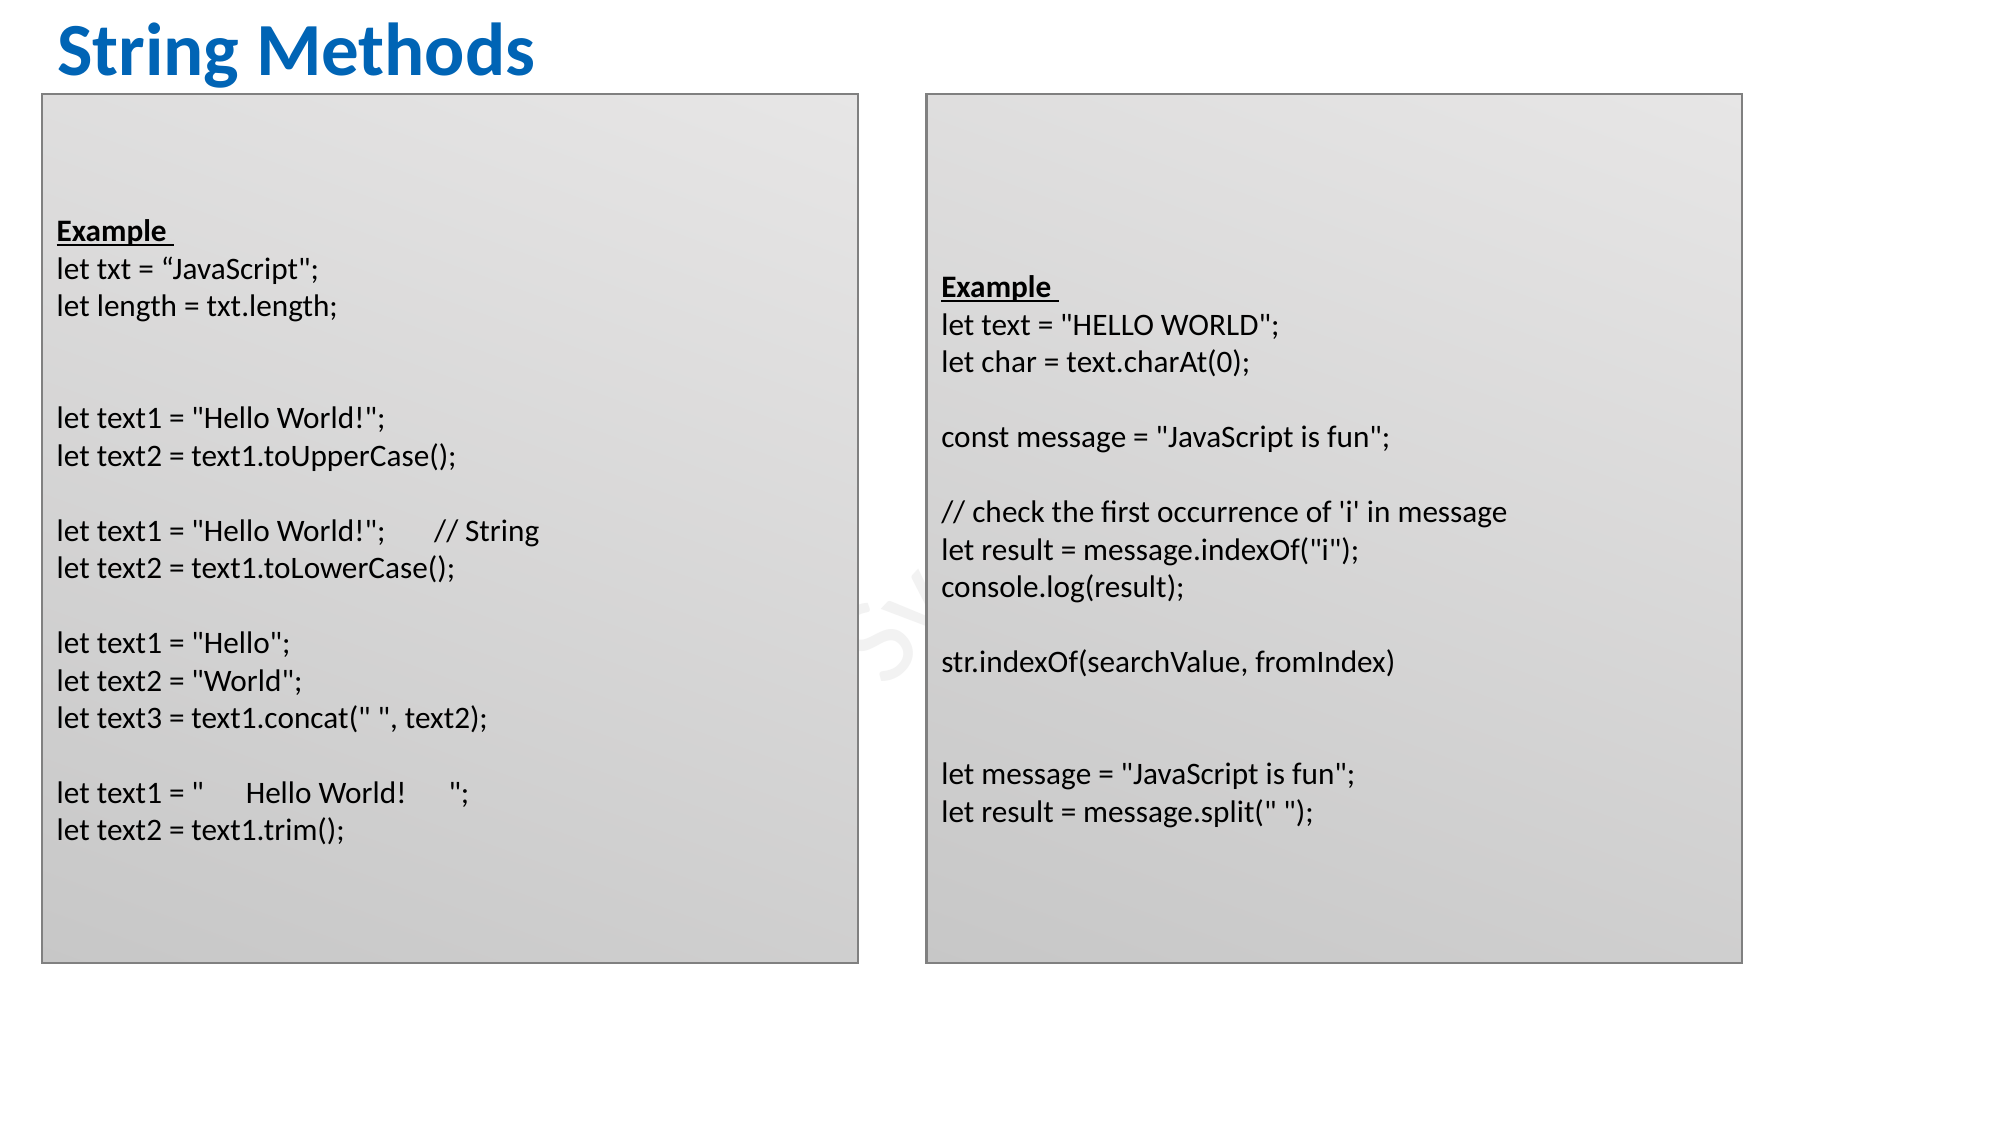

String Methods

Example
let txt = “JavaScript";
let length = txt.length;

let text1 = "Hello World!";
let text2 = text1.toUpperCase();

let text1 = "Hello World!";       // String
let text2 = text1.toLowerCase();

let text1 = "Hello";
let text2 = "World";
let text3 = text1.concat(" ", text2);

let text1 = "      Hello World!      ";
let text2 = text1.trim();

Example
let text = "HELLO WORLD";
let char = text.charAt(0);

const message = "JavaScript is fun";

// check the first occurrence of 'i' in message
let result = message.indexOf("i");
console.log(result);

str.indexOf(searchValue, fromIndex)

let message = "JavaScript is fun";
let result = message.split(" ");